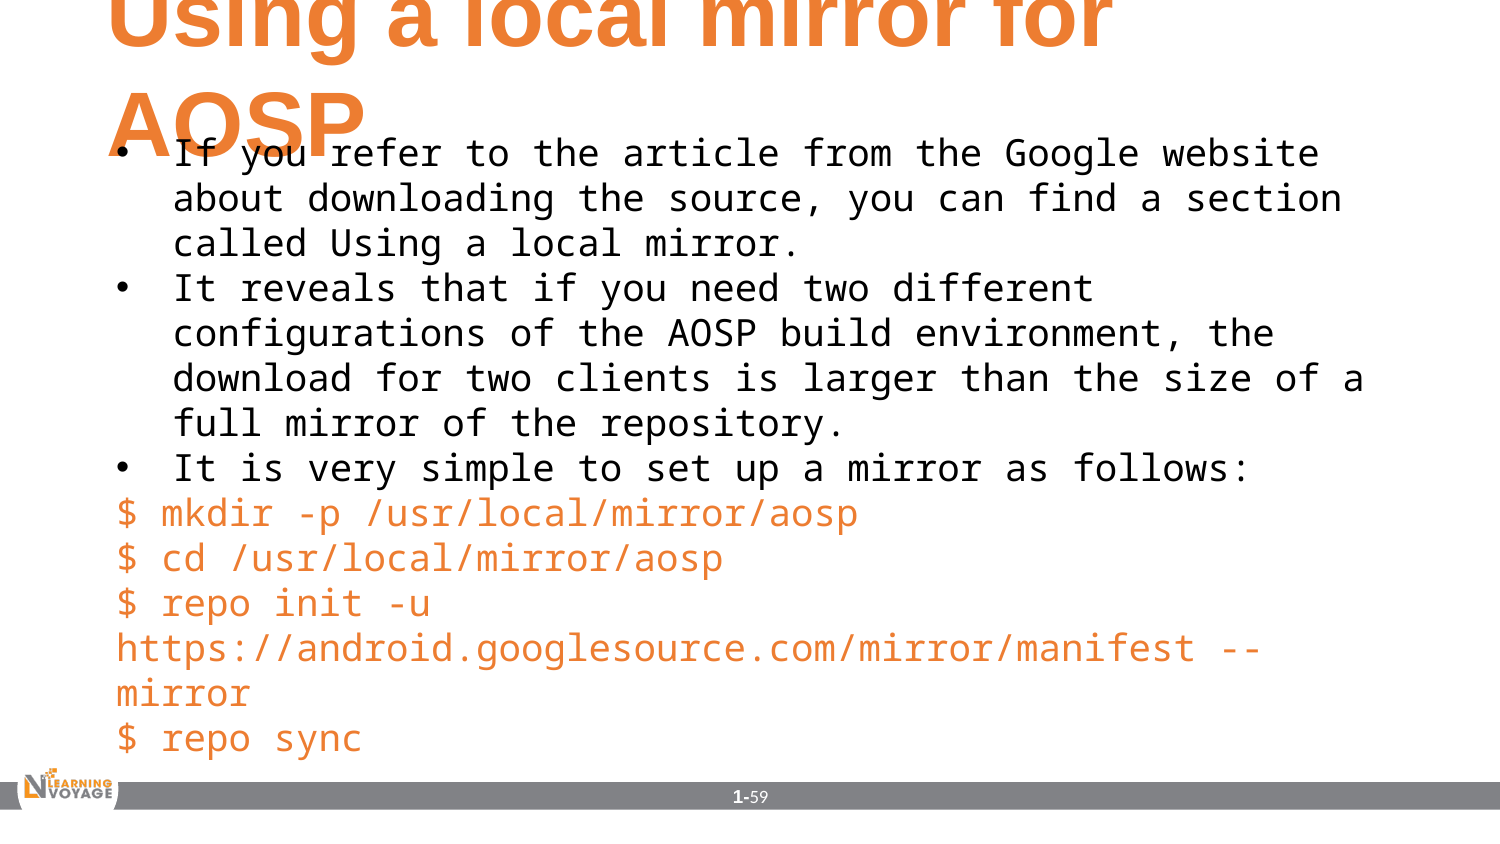

Using a local mirror for AOSP
If you refer to the article from the Google website about downloading the source, you can find a section called Using a local mirror.
It reveals that if you need two different configurations of the AOSP build environment, the download for two clients is larger than the size of a full mirror of the repository.
It is very simple to set up a mirror as follows:
$ mkdir -p /usr/local/mirror/aosp
$ cd /usr/local/mirror/aosp
$ repo init -u https://android.googlesource.com/mirror/manifest --mirror
$ repo sync
1-59